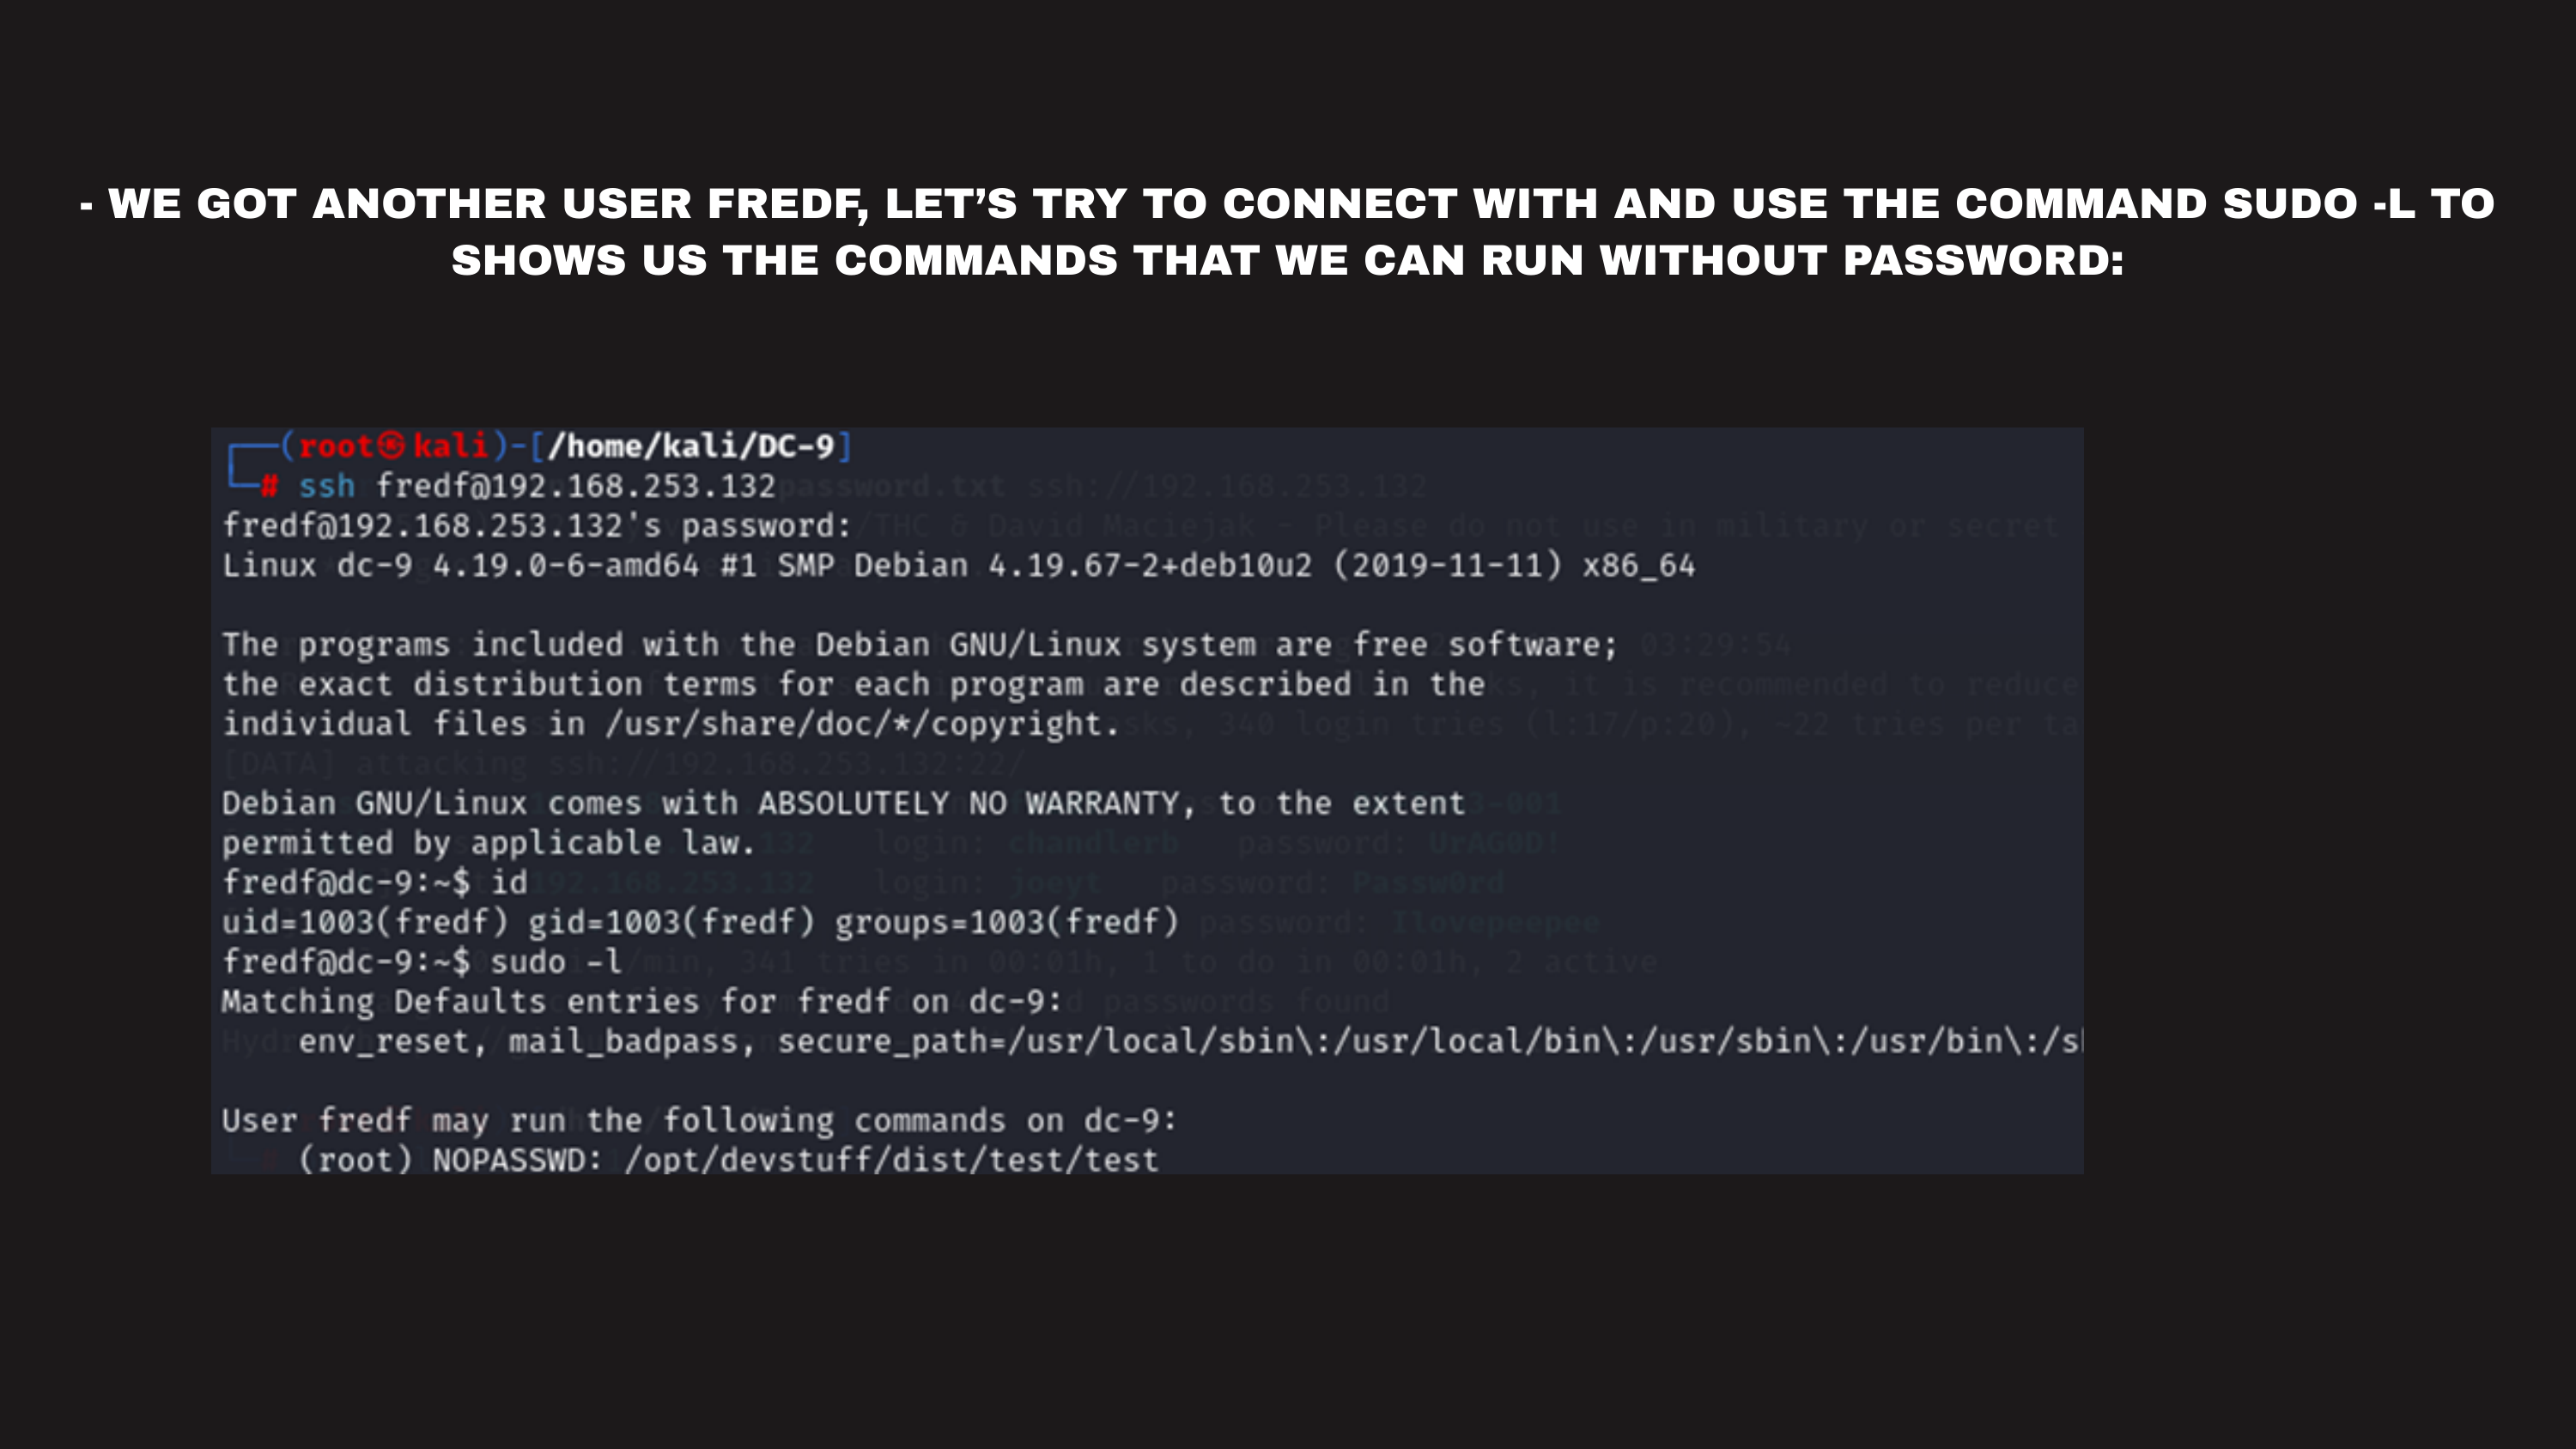

- WE GOT ANOTHER USER FREDF, LET’S TRY TO CONNECT WITH AND USE THE COMMAND SUDO -L TO SHOWS US THE COMMANDS THAT WE CAN RUN WITHOUT PASSWORD: